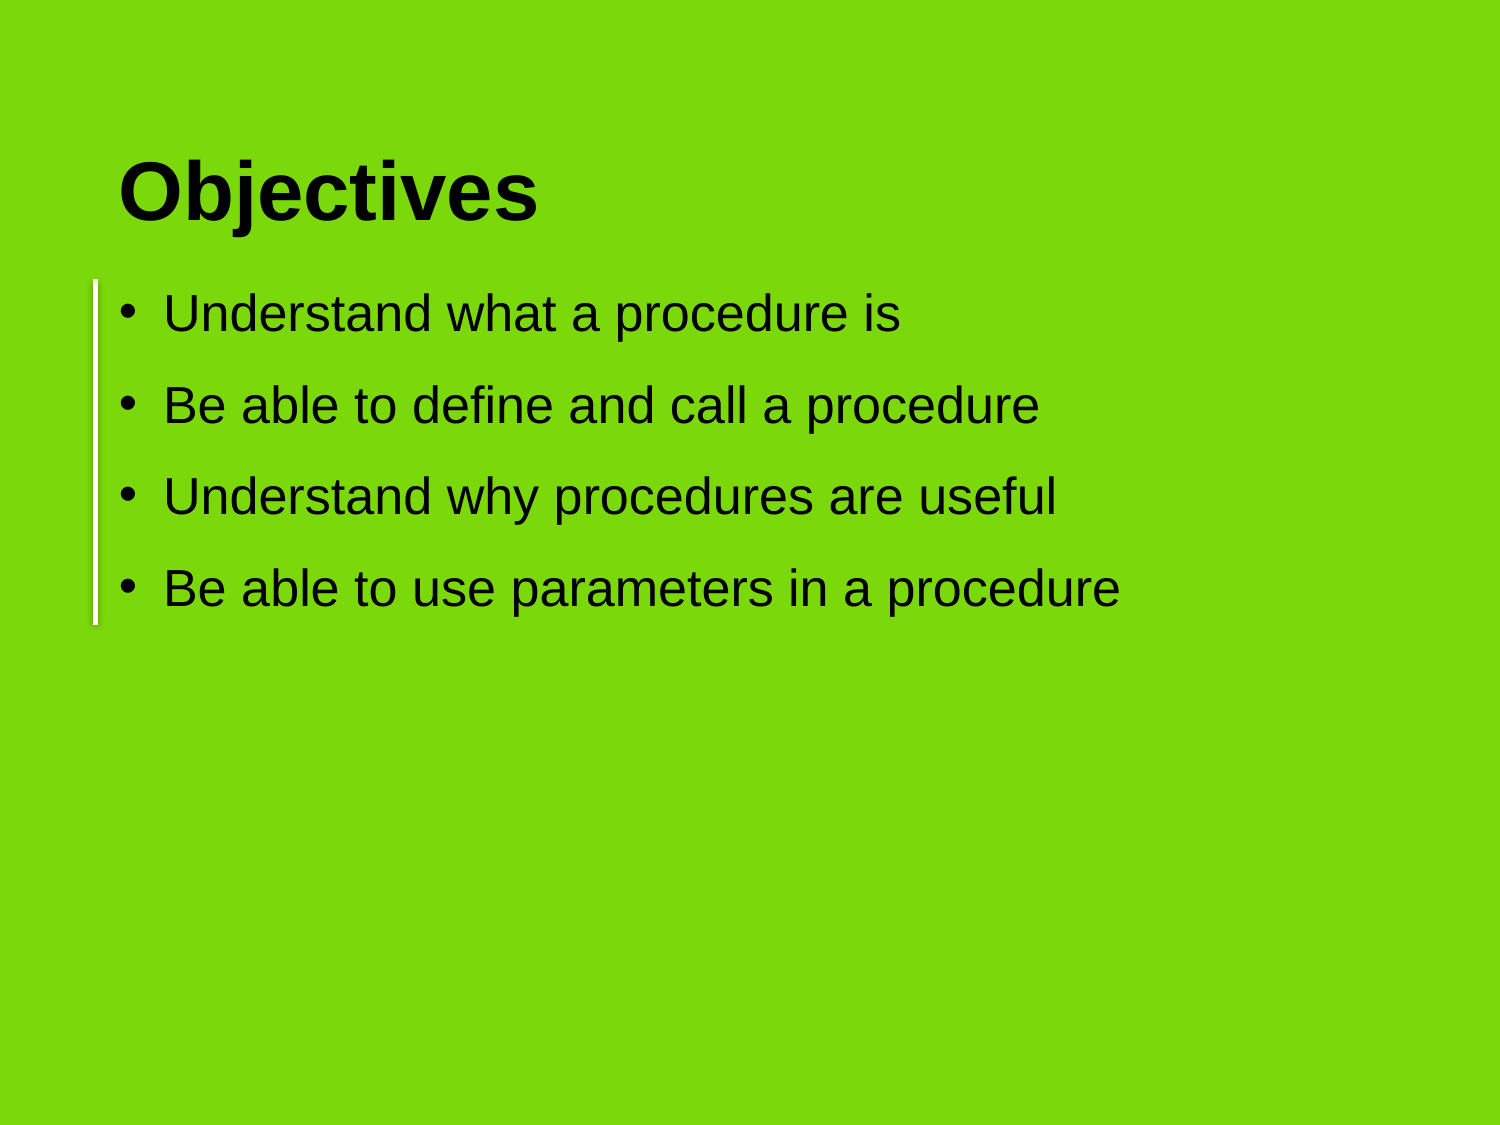

Objectives
Understand what a procedure is
Be able to define and call a procedure
Understand why procedures are useful
Be able to use parameters in a procedure